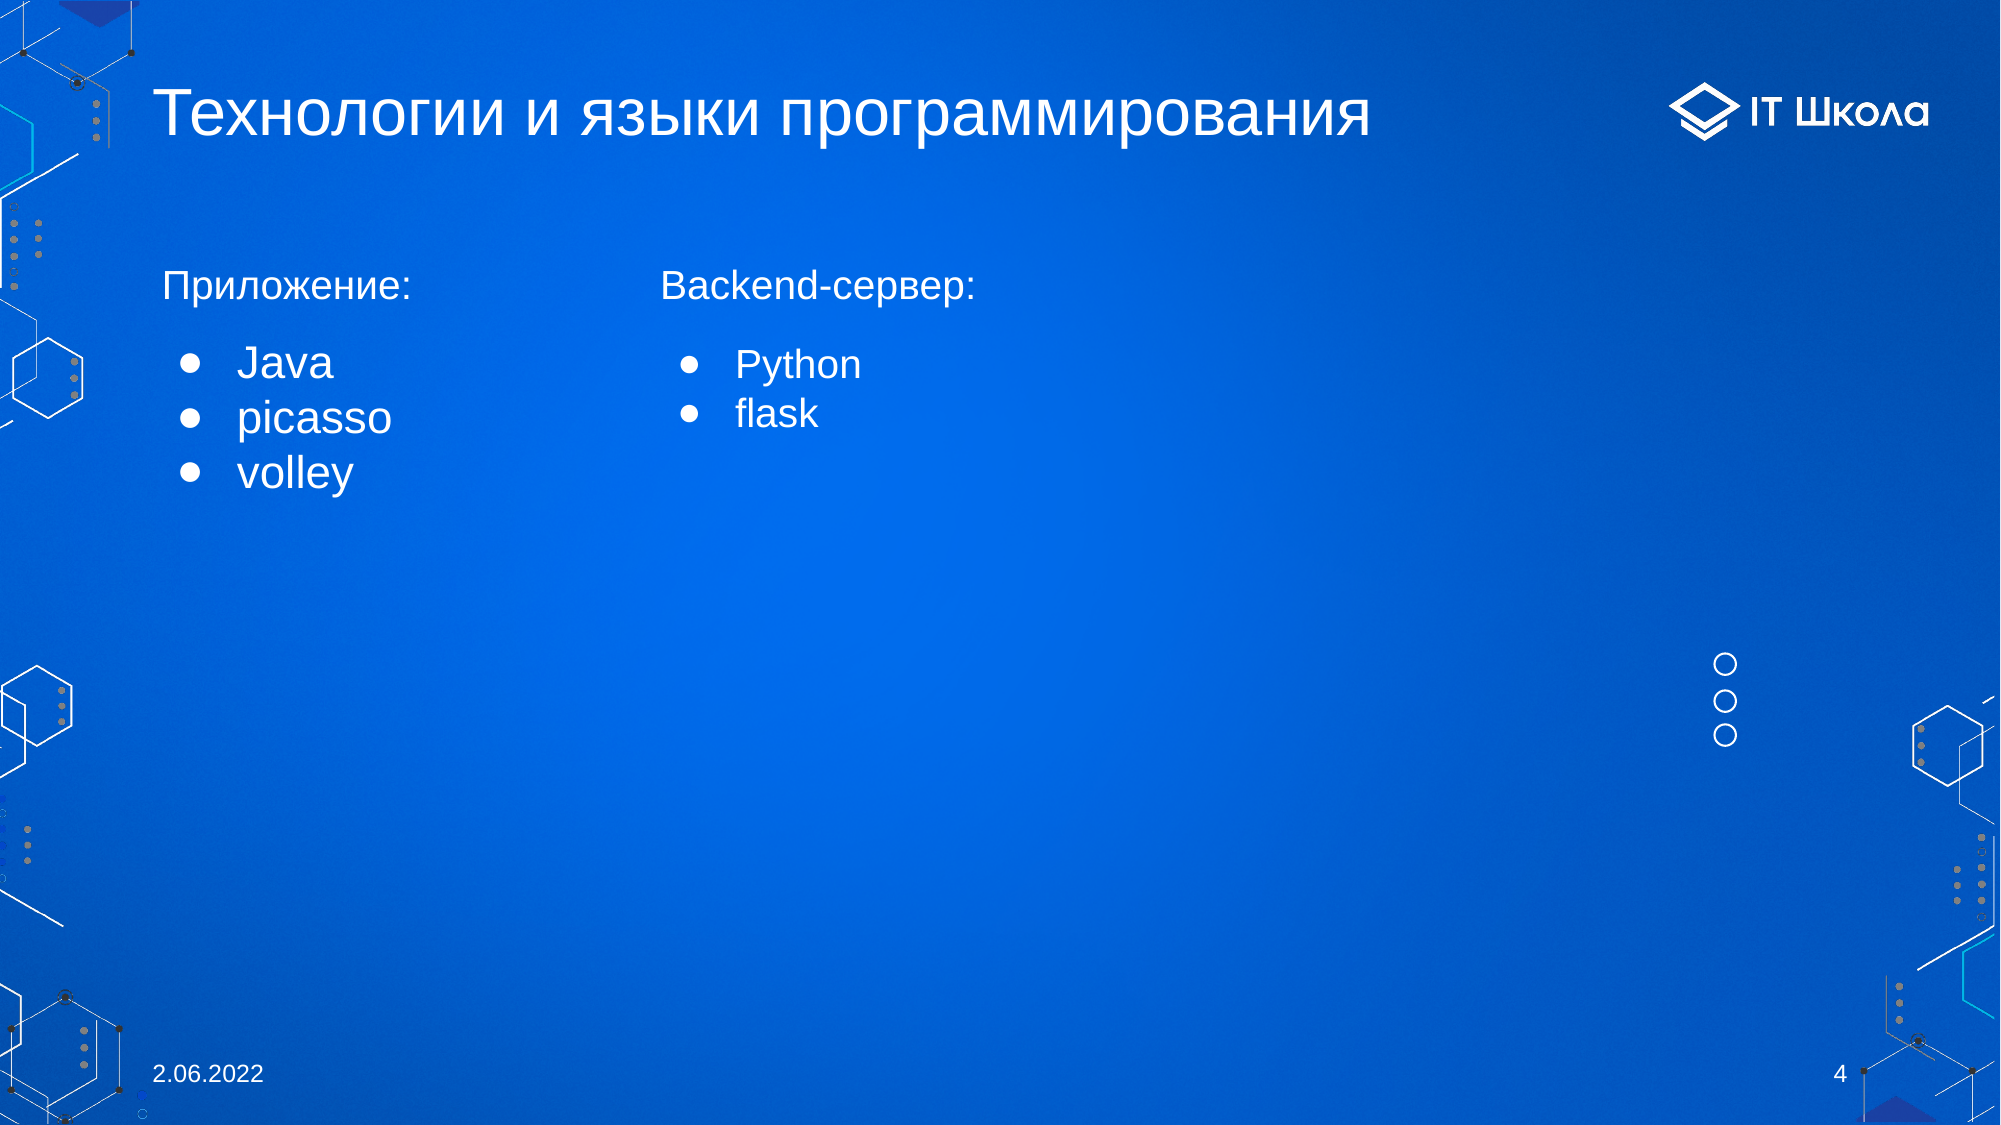

# Технологии и языки программирования
Приложение:
Backend-сервер:
Java
picasso
volley
Python
flask

2.06.2022
4